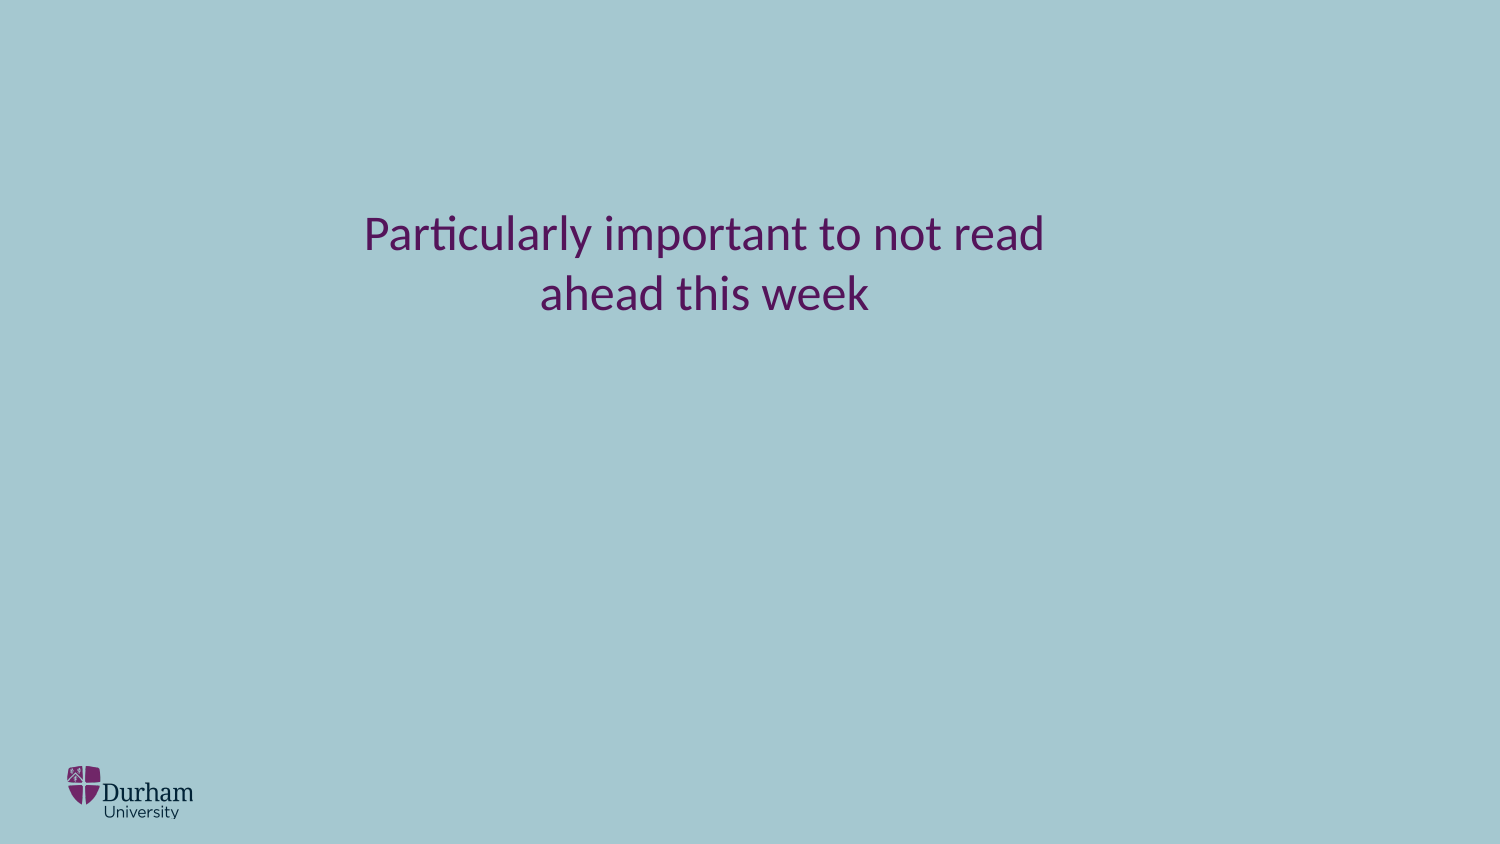

Particularly important to not read ahead this week